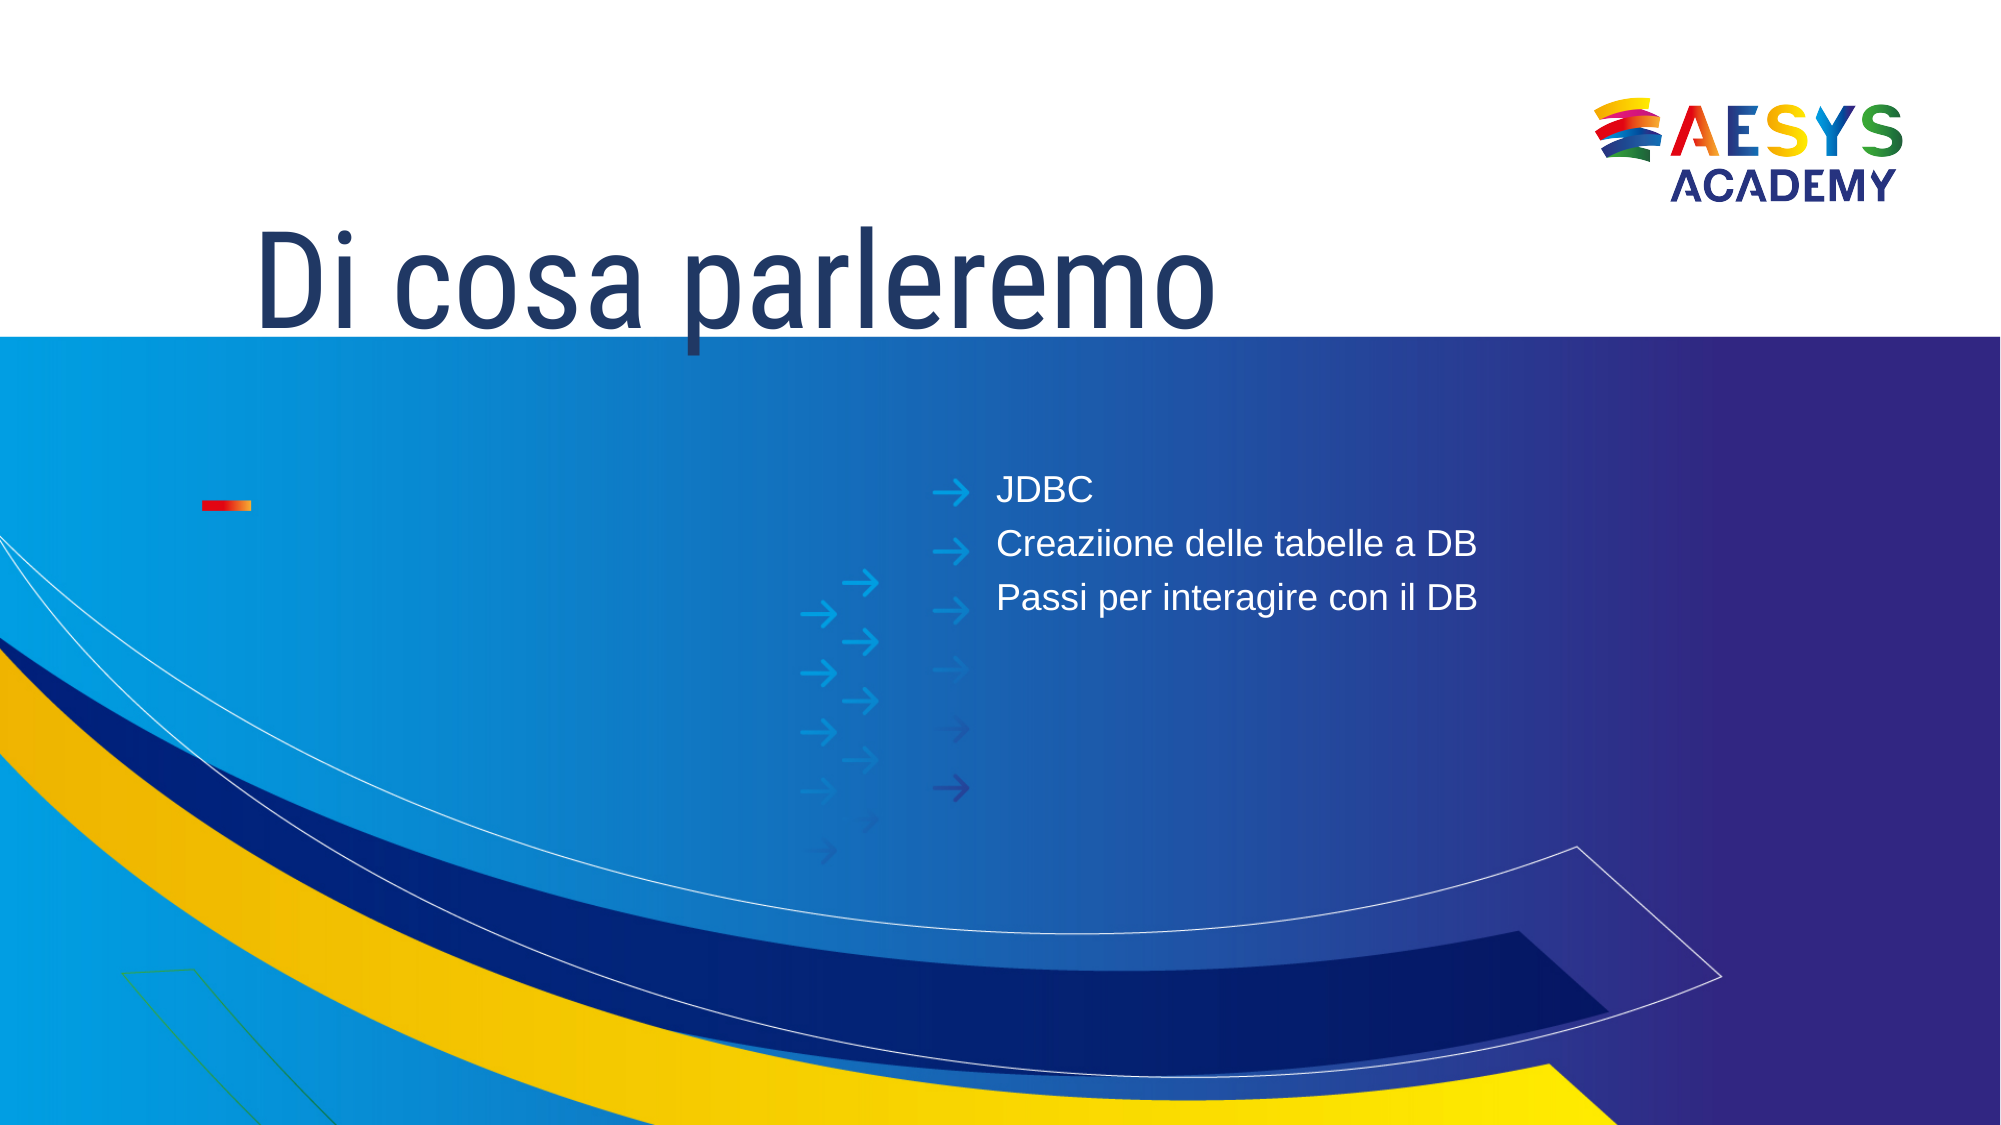

# Di cosa parleremo
JDBC
Creaziione delle tabelle a DB
Passi per interagire con il DB